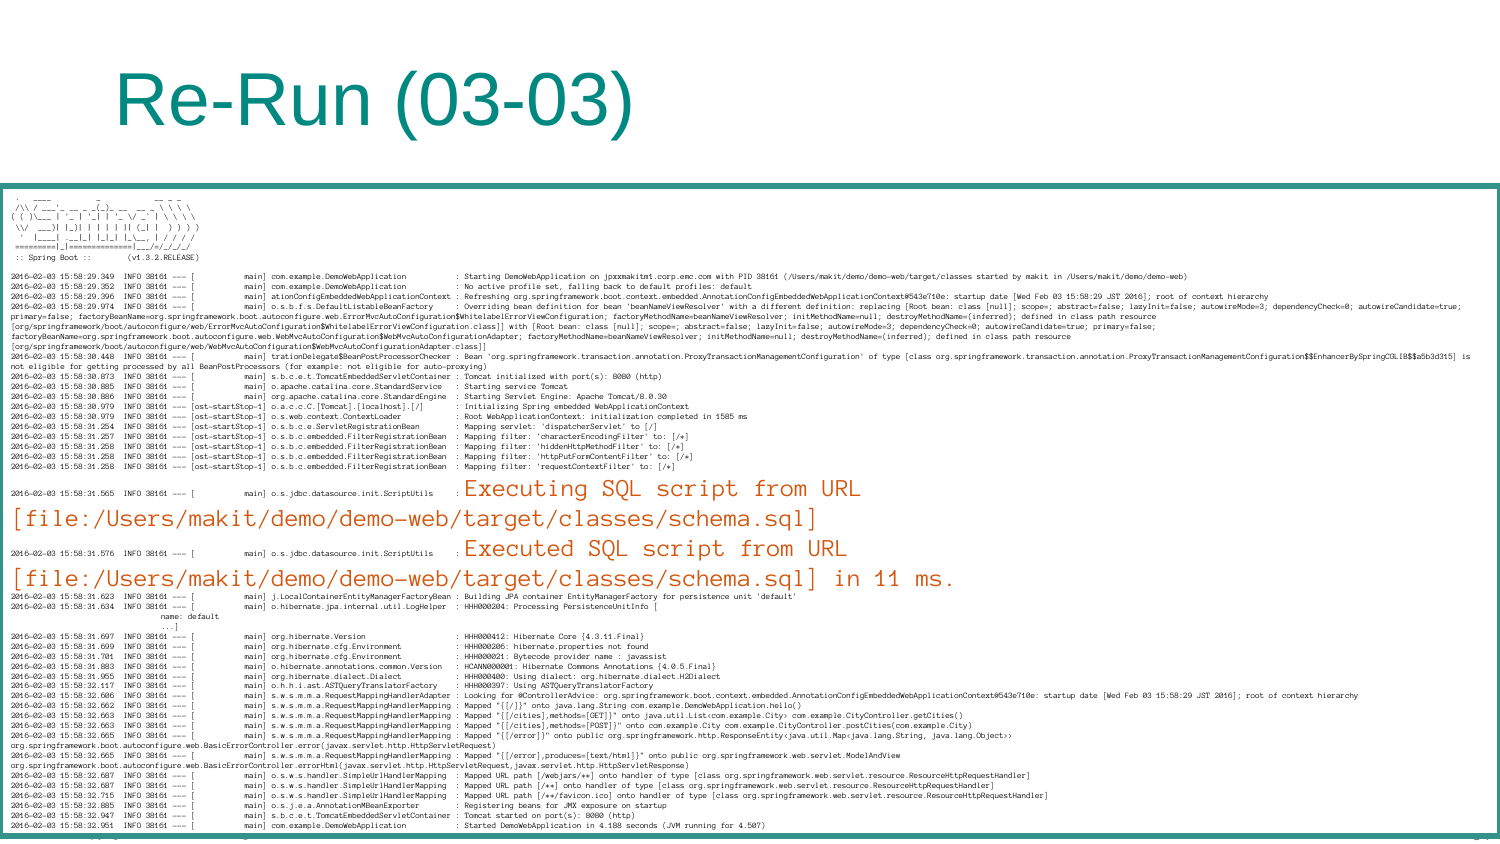

# Re-Run (03-03)
 .   ____          _            __ _ _
 /\\ / ___'_ __ _ _(_)_ __  __ _ \ \ \ \
( ( )\___ | '_ | '_| | '_ \/ _` | \ \ \ \
 \\/  ___)| |_)| | | | | || (_| |  ) ) ) )
  '  |____| .__|_| |_|_| |_\__, | / / / /
 =========|_|==============|___/=/_/_/_/
 :: Spring Boot ::        (v1.3.2.RELEASE)

2016-02-03 15:58:29.349  INFO 38161 --- [           main] com.example.DemoWebApplication           : Starting DemoWebApplication on jpxxmakitm1.corp.emc.com with PID 38161 (/Users/makit/demo/demo-web/target/classes started by makit in /Users/makit/demo/demo-web)
2016-02-03 15:58:29.352  INFO 38161 --- [           main] com.example.DemoWebApplication           : No active profile set, falling back to default profiles: default
2016-02-03 15:58:29.396  INFO 38161 --- [           main] ationConfigEmbeddedWebApplicationContext : Refreshing org.springframework.boot.context.embedded.AnnotationConfigEmbeddedWebApplicationContext@543e710e: startup date [Wed Feb 03 15:58:29 JST 2016]; root of context hierarchy
2016-02-03 15:58:29.974  INFO 38161 --- [           main] o.s.b.f.s.DefaultListableBeanFactory     : Overriding bean definition for bean 'beanNameViewResolver' with a different definition: replacing [Root bean: class [null]; scope=; abstract=false; lazyInit=false; autowireMode=3; dependencyCheck=0; autowireCandidate=true; primary=false; factoryBeanName=org.springframework.boot.autoconfigure.web.ErrorMvcAutoConfiguration$WhitelabelErrorViewConfiguration; factoryMethodName=beanNameViewResolver; initMethodName=null; destroyMethodName=(inferred); defined in class path resource [org/springframework/boot/autoconfigure/web/ErrorMvcAutoConfiguration$WhitelabelErrorViewConfiguration.class]] with [Root bean: class [null]; scope=; abstract=false; lazyInit=false; autowireMode=3; dependencyCheck=0; autowireCandidate=true; primary=false; factoryBeanName=org.springframework.boot.autoconfigure.web.WebMvcAutoConfiguration$WebMvcAutoConfigurationAdapter; factoryMethodName=beanNameViewResolver; initMethodName=null; destroyMethodName=(inferred); defined in class path resource [org/springframework/boot/autoconfigure/web/WebMvcAutoConfiguration$WebMvcAutoConfigurationAdapter.class]]
2016-02-03 15:58:30.448  INFO 38161 --- [           main] trationDelegate$BeanPostProcessorChecker : Bean 'org.springframework.transaction.annotation.ProxyTransactionManagementConfiguration' of type [class org.springframework.transaction.annotation.ProxyTransactionManagementConfiguration$$EnhancerBySpringCGLIB$$a5b3d315] is not eligible for getting processed by all BeanPostProcessors (for example: not eligible for auto-proxying)
2016-02-03 15:58:30.873  INFO 38161 --- [           main] s.b.c.e.t.TomcatEmbeddedServletContainer : Tomcat initialized with port(s): 8080 (http)
2016-02-03 15:58:30.885  INFO 38161 --- [           main] o.apache.catalina.core.StandardService   : Starting service Tomcat
2016-02-03 15:58:30.886  INFO 38161 --- [           main] org.apache.catalina.core.StandardEngine  : Starting Servlet Engine: Apache Tomcat/8.0.30
2016-02-03 15:58:30.979  INFO 38161 --- [ost-startStop-1] o.a.c.c.C.[Tomcat].[localhost].[/]       : Initializing Spring embedded WebApplicationContext
2016-02-03 15:58:30.979  INFO 38161 --- [ost-startStop-1] o.s.web.context.ContextLoader            : Root WebApplicationContext: initialization completed in 1585 ms
2016-02-03 15:58:31.254  INFO 38161 --- [ost-startStop-1] o.s.b.c.e.ServletRegistrationBean        : Mapping servlet: 'dispatcherServlet' to [/]
2016-02-03 15:58:31.257  INFO 38161 --- [ost-startStop-1] o.s.b.c.embedded.FilterRegistrationBean  : Mapping filter: 'characterEncodingFilter' to: [/*]
2016-02-03 15:58:31.258  INFO 38161 --- [ost-startStop-1] o.s.b.c.embedded.FilterRegistrationBean  : Mapping filter: 'hiddenHttpMethodFilter' to: [/*]
2016-02-03 15:58:31.258  INFO 38161 --- [ost-startStop-1] o.s.b.c.embedded.FilterRegistrationBean  : Mapping filter: 'httpPutFormContentFilter' to: [/*]
2016-02-03 15:58:31.258  INFO 38161 --- [ost-startStop-1] o.s.b.c.embedded.FilterRegistrationBean  : Mapping filter: 'requestContextFilter' to: [/*]
2016-02-03 15:58:31.565  INFO 38161 --- [           main] o.s.jdbc.datasource.init.ScriptUtils     : Executing SQL script from URL [file:/Users/makit/demo/demo-web/target/classes/schema.sql]
2016-02-03 15:58:31.576  INFO 38161 --- [           main] o.s.jdbc.datasource.init.ScriptUtils     : Executed SQL script from URL [file:/Users/makit/demo/demo-web/target/classes/schema.sql] in 11 ms.
2016-02-03 15:58:31.623  INFO 38161 --- [           main] j.LocalContainerEntityManagerFactoryBean : Building JPA container EntityManagerFactory for persistence unit 'default'
2016-02-03 15:58:31.634  INFO 38161 --- [           main] o.hibernate.jpa.internal.util.LogHelper  : HHH000204: Processing PersistenceUnitInfo [
	name: default
	...]
2016-02-03 15:58:31.697  INFO 38161 --- [           main] org.hibernate.Version                    : HHH000412: Hibernate Core {4.3.11.Final}
2016-02-03 15:58:31.699  INFO 38161 --- [           main] org.hibernate.cfg.Environment            : HHH000206: hibernate.properties not found
2016-02-03 15:58:31.701  INFO 38161 --- [           main] org.hibernate.cfg.Environment            : HHH000021: Bytecode provider name : javassist
2016-02-03 15:58:31.883  INFO 38161 --- [           main] o.hibernate.annotations.common.Version   : HCANN000001: Hibernate Commons Annotations {4.0.5.Final}
2016-02-03 15:58:31.955  INFO 38161 --- [           main] org.hibernate.dialect.Dialect            : HHH000400: Using dialect: org.hibernate.dialect.H2Dialect
2016-02-03 15:58:32.117  INFO 38161 --- [           main] o.h.h.i.ast.ASTQueryTranslatorFactory    : HHH000397: Using ASTQueryTranslatorFactory
2016-02-03 15:58:32.606  INFO 38161 --- [           main] s.w.s.m.m.a.RequestMappingHandlerAdapter : Looking for @ControllerAdvice: org.springframework.boot.context.embedded.AnnotationConfigEmbeddedWebApplicationContext@543e710e: startup date [Wed Feb 03 15:58:29 JST 2016]; root of context hierarchy
2016-02-03 15:58:32.662  INFO 38161 --- [           main] s.w.s.m.m.a.RequestMappingHandlerMapping : Mapped "{[/]}" onto java.lang.String com.example.DemoWebApplication.hello()
2016-02-03 15:58:32.663  INFO 38161 --- [           main] s.w.s.m.m.a.RequestMappingHandlerMapping : Mapped "{[/cities],methods=[GET]}" onto java.util.List<com.example.City> com.example.CityController.getCities()
2016-02-03 15:58:32.663  INFO 38161 --- [           main] s.w.s.m.m.a.RequestMappingHandlerMapping : Mapped "{[/cities],methods=[POST]}" onto com.example.City com.example.CityController.postCities(com.example.City)
2016-02-03 15:58:32.665  INFO 38161 --- [           main] s.w.s.m.m.a.RequestMappingHandlerMapping : Mapped "{[/error]}" onto public org.springframework.http.ResponseEntity<java.util.Map<java.lang.String, java.lang.Object>> org.springframework.boot.autoconfigure.web.BasicErrorController.error(javax.servlet.http.HttpServletRequest)
2016-02-03 15:58:32.665  INFO 38161 --- [           main] s.w.s.m.m.a.RequestMappingHandlerMapping : Mapped "{[/error],produces=[text/html]}" onto public org.springframework.web.servlet.ModelAndView org.springframework.boot.autoconfigure.web.BasicErrorController.errorHtml(javax.servlet.http.HttpServletRequest,javax.servlet.http.HttpServletResponse)
2016-02-03 15:58:32.687  INFO 38161 --- [           main] o.s.w.s.handler.SimpleUrlHandlerMapping  : Mapped URL path [/webjars/**] onto handler of type [class org.springframework.web.servlet.resource.ResourceHttpRequestHandler]
2016-02-03 15:58:32.687  INFO 38161 --- [           main] o.s.w.s.handler.SimpleUrlHandlerMapping  : Mapped URL path [/**] onto handler of type [class org.springframework.web.servlet.resource.ResourceHttpRequestHandler]
2016-02-03 15:58:32.715  INFO 38161 --- [           main] o.s.w.s.handler.SimpleUrlHandlerMapping  : Mapped URL path [/**/favicon.ico] onto handler of type [class org.springframework.web.servlet.resource.ResourceHttpRequestHandler]
2016-02-03 15:58:32.885  INFO 38161 --- [           main] o.s.j.e.a.AnnotationMBeanExporter        : Registering beans for JMX exposure on startup
2016-02-03 15:58:32.947  INFO 38161 --- [           main] s.b.c.e.t.TomcatEmbeddedServletContainer : Tomcat started on port(s): 8080 (http)
2016-02-03 15:58:32.951  INFO 38161 --- [           main] com.example.DemoWebApplication           : Started DemoWebApplication in 4.188 seconds (JVM running for 4.507)